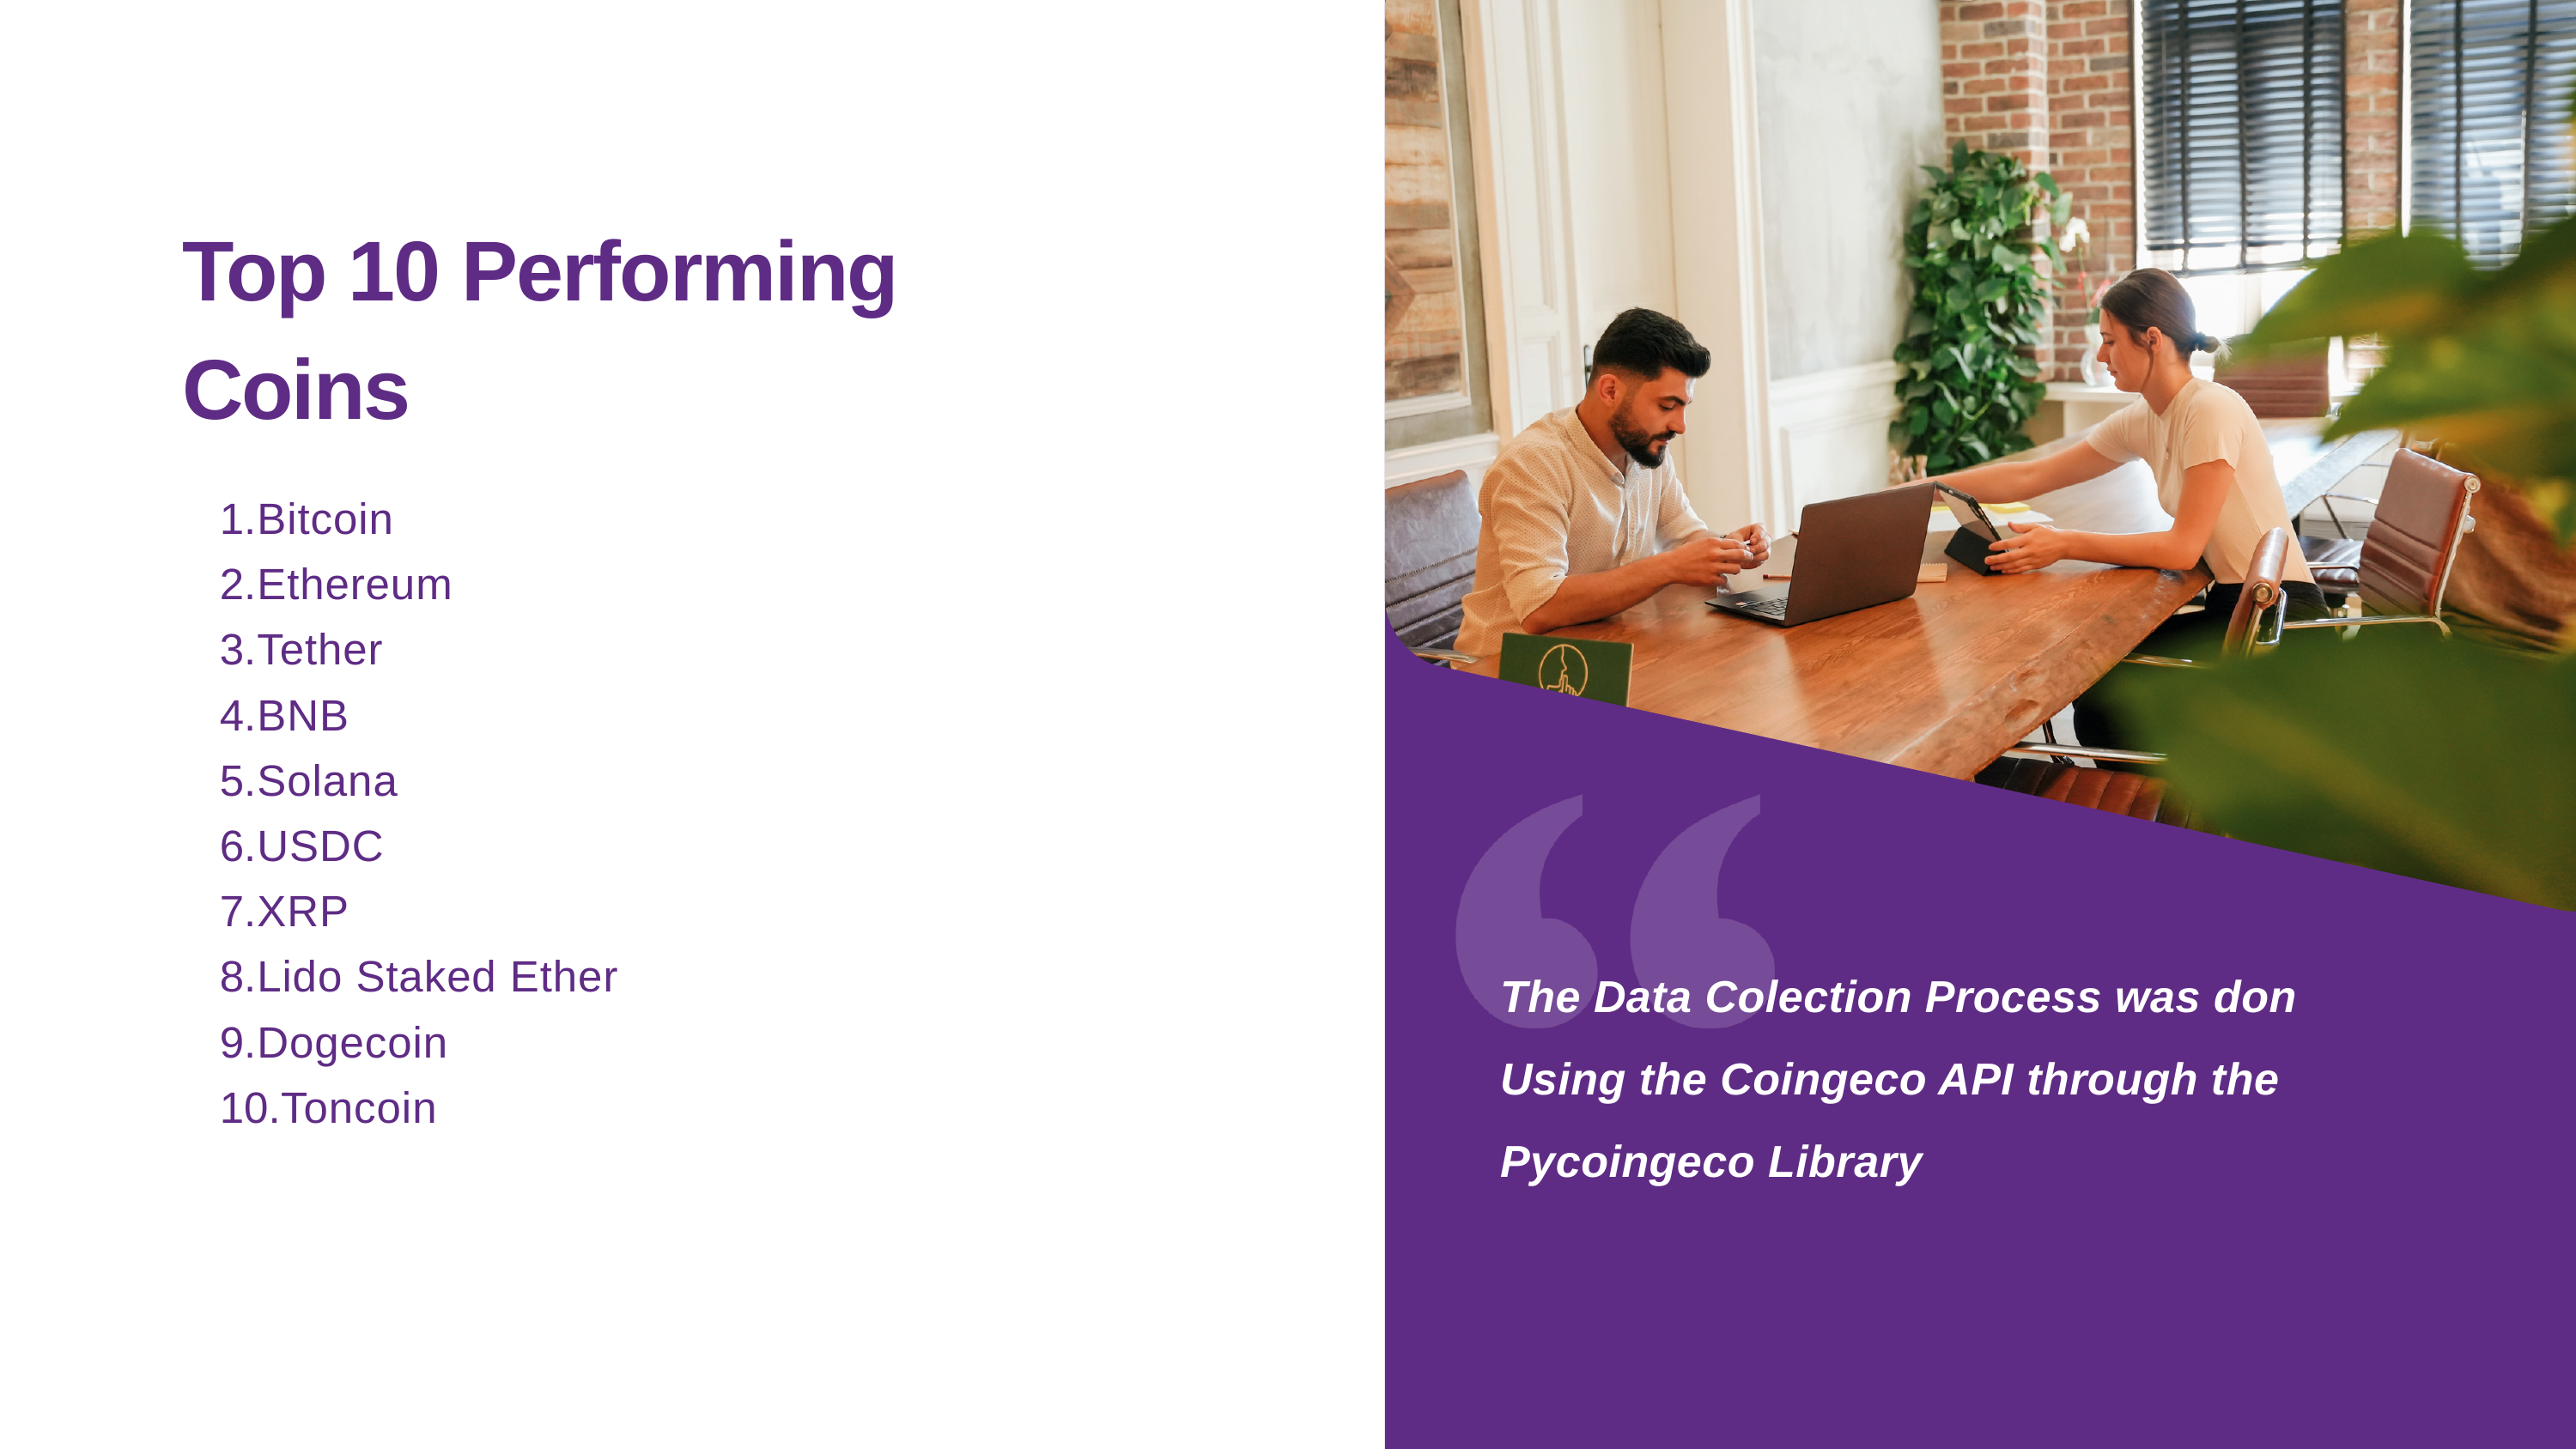

Top 10 Performing Coins
Bitcoin
Ethereum
Tether
BNB
Solana
USDC
XRP
Lido Staked Ether
Dogecoin
Toncoin

The Data Colection Process was don Using the Coingeco API through the Pycoingeco Library